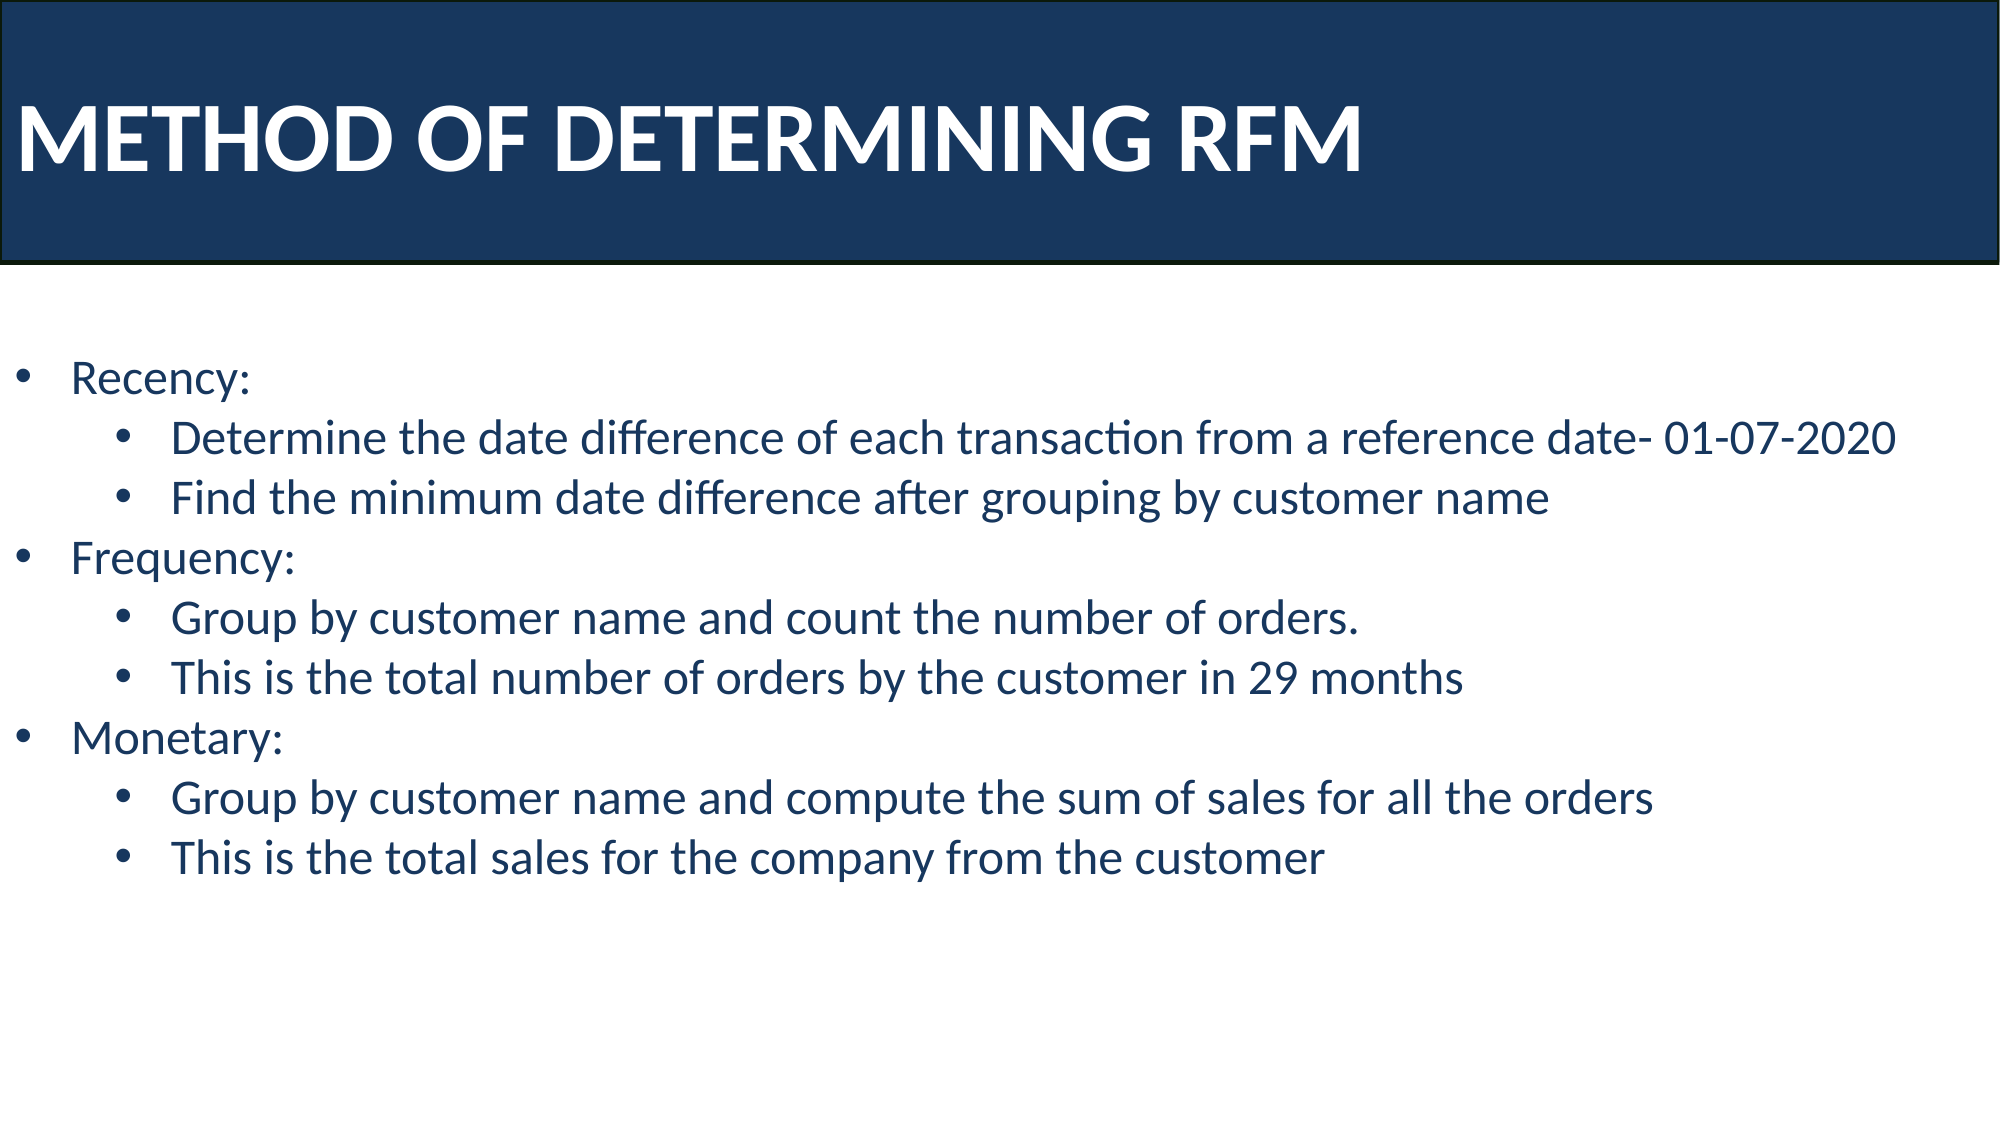

METHOD OF DETERMINING RFM
Recency:
Determine the date difference of each transaction from a reference date- 01-07-2020
Find the minimum date difference after grouping by customer name
Frequency:
Group by customer name and count the number of orders.
This is the total number of orders by the customer in 29 months
Monetary:
Group by customer name and compute the sum of sales for all the orders
This is the total sales for the company from the customer